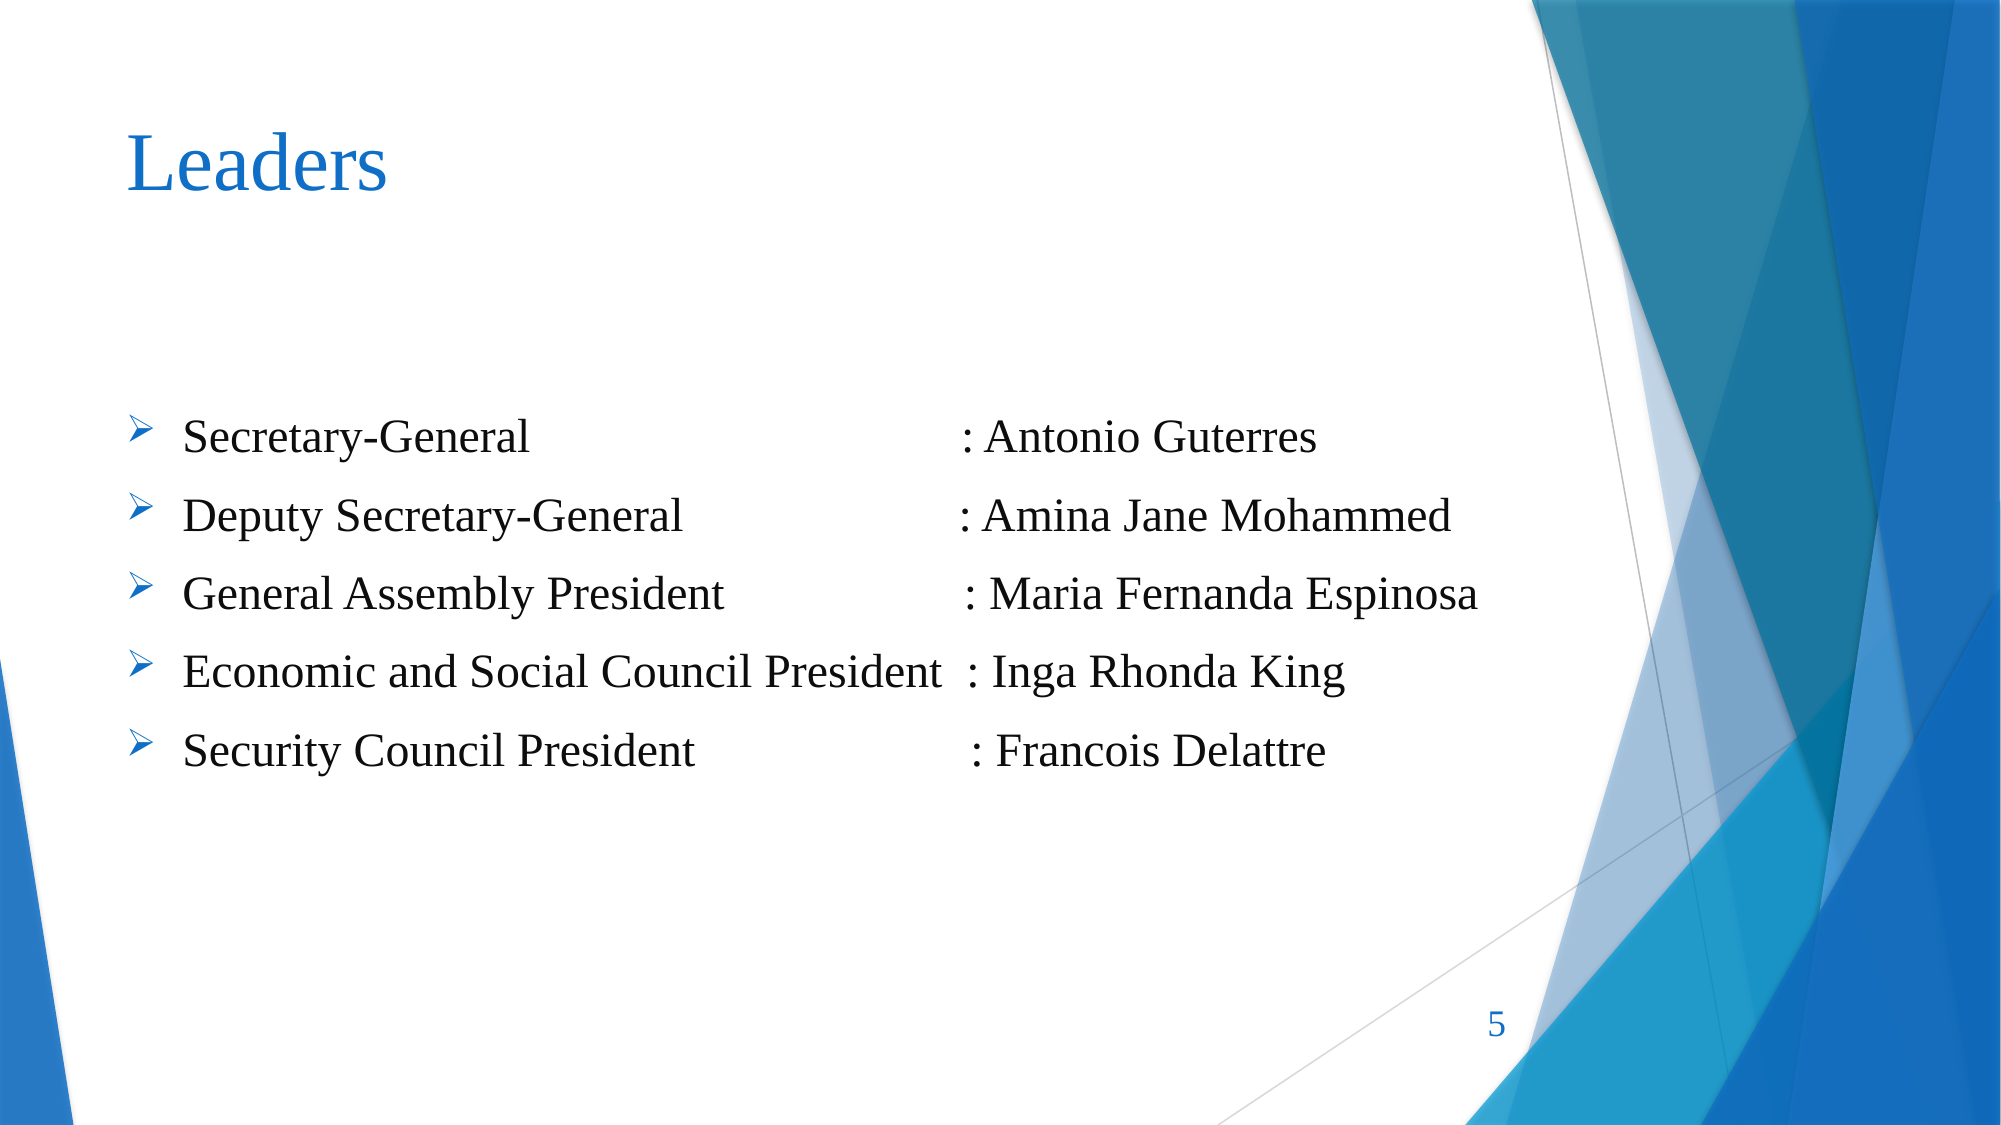

# Leaders
Secretary-General                                    : Antonio Guterres
Deputy Secretary-General                       : Amina Jane Mohammed
General Assembly President                    : Maria Fernanda Espinosa
Economic and Social Council President  : Inga Rhonda King
Security Council President                       : Francois Delattre
5